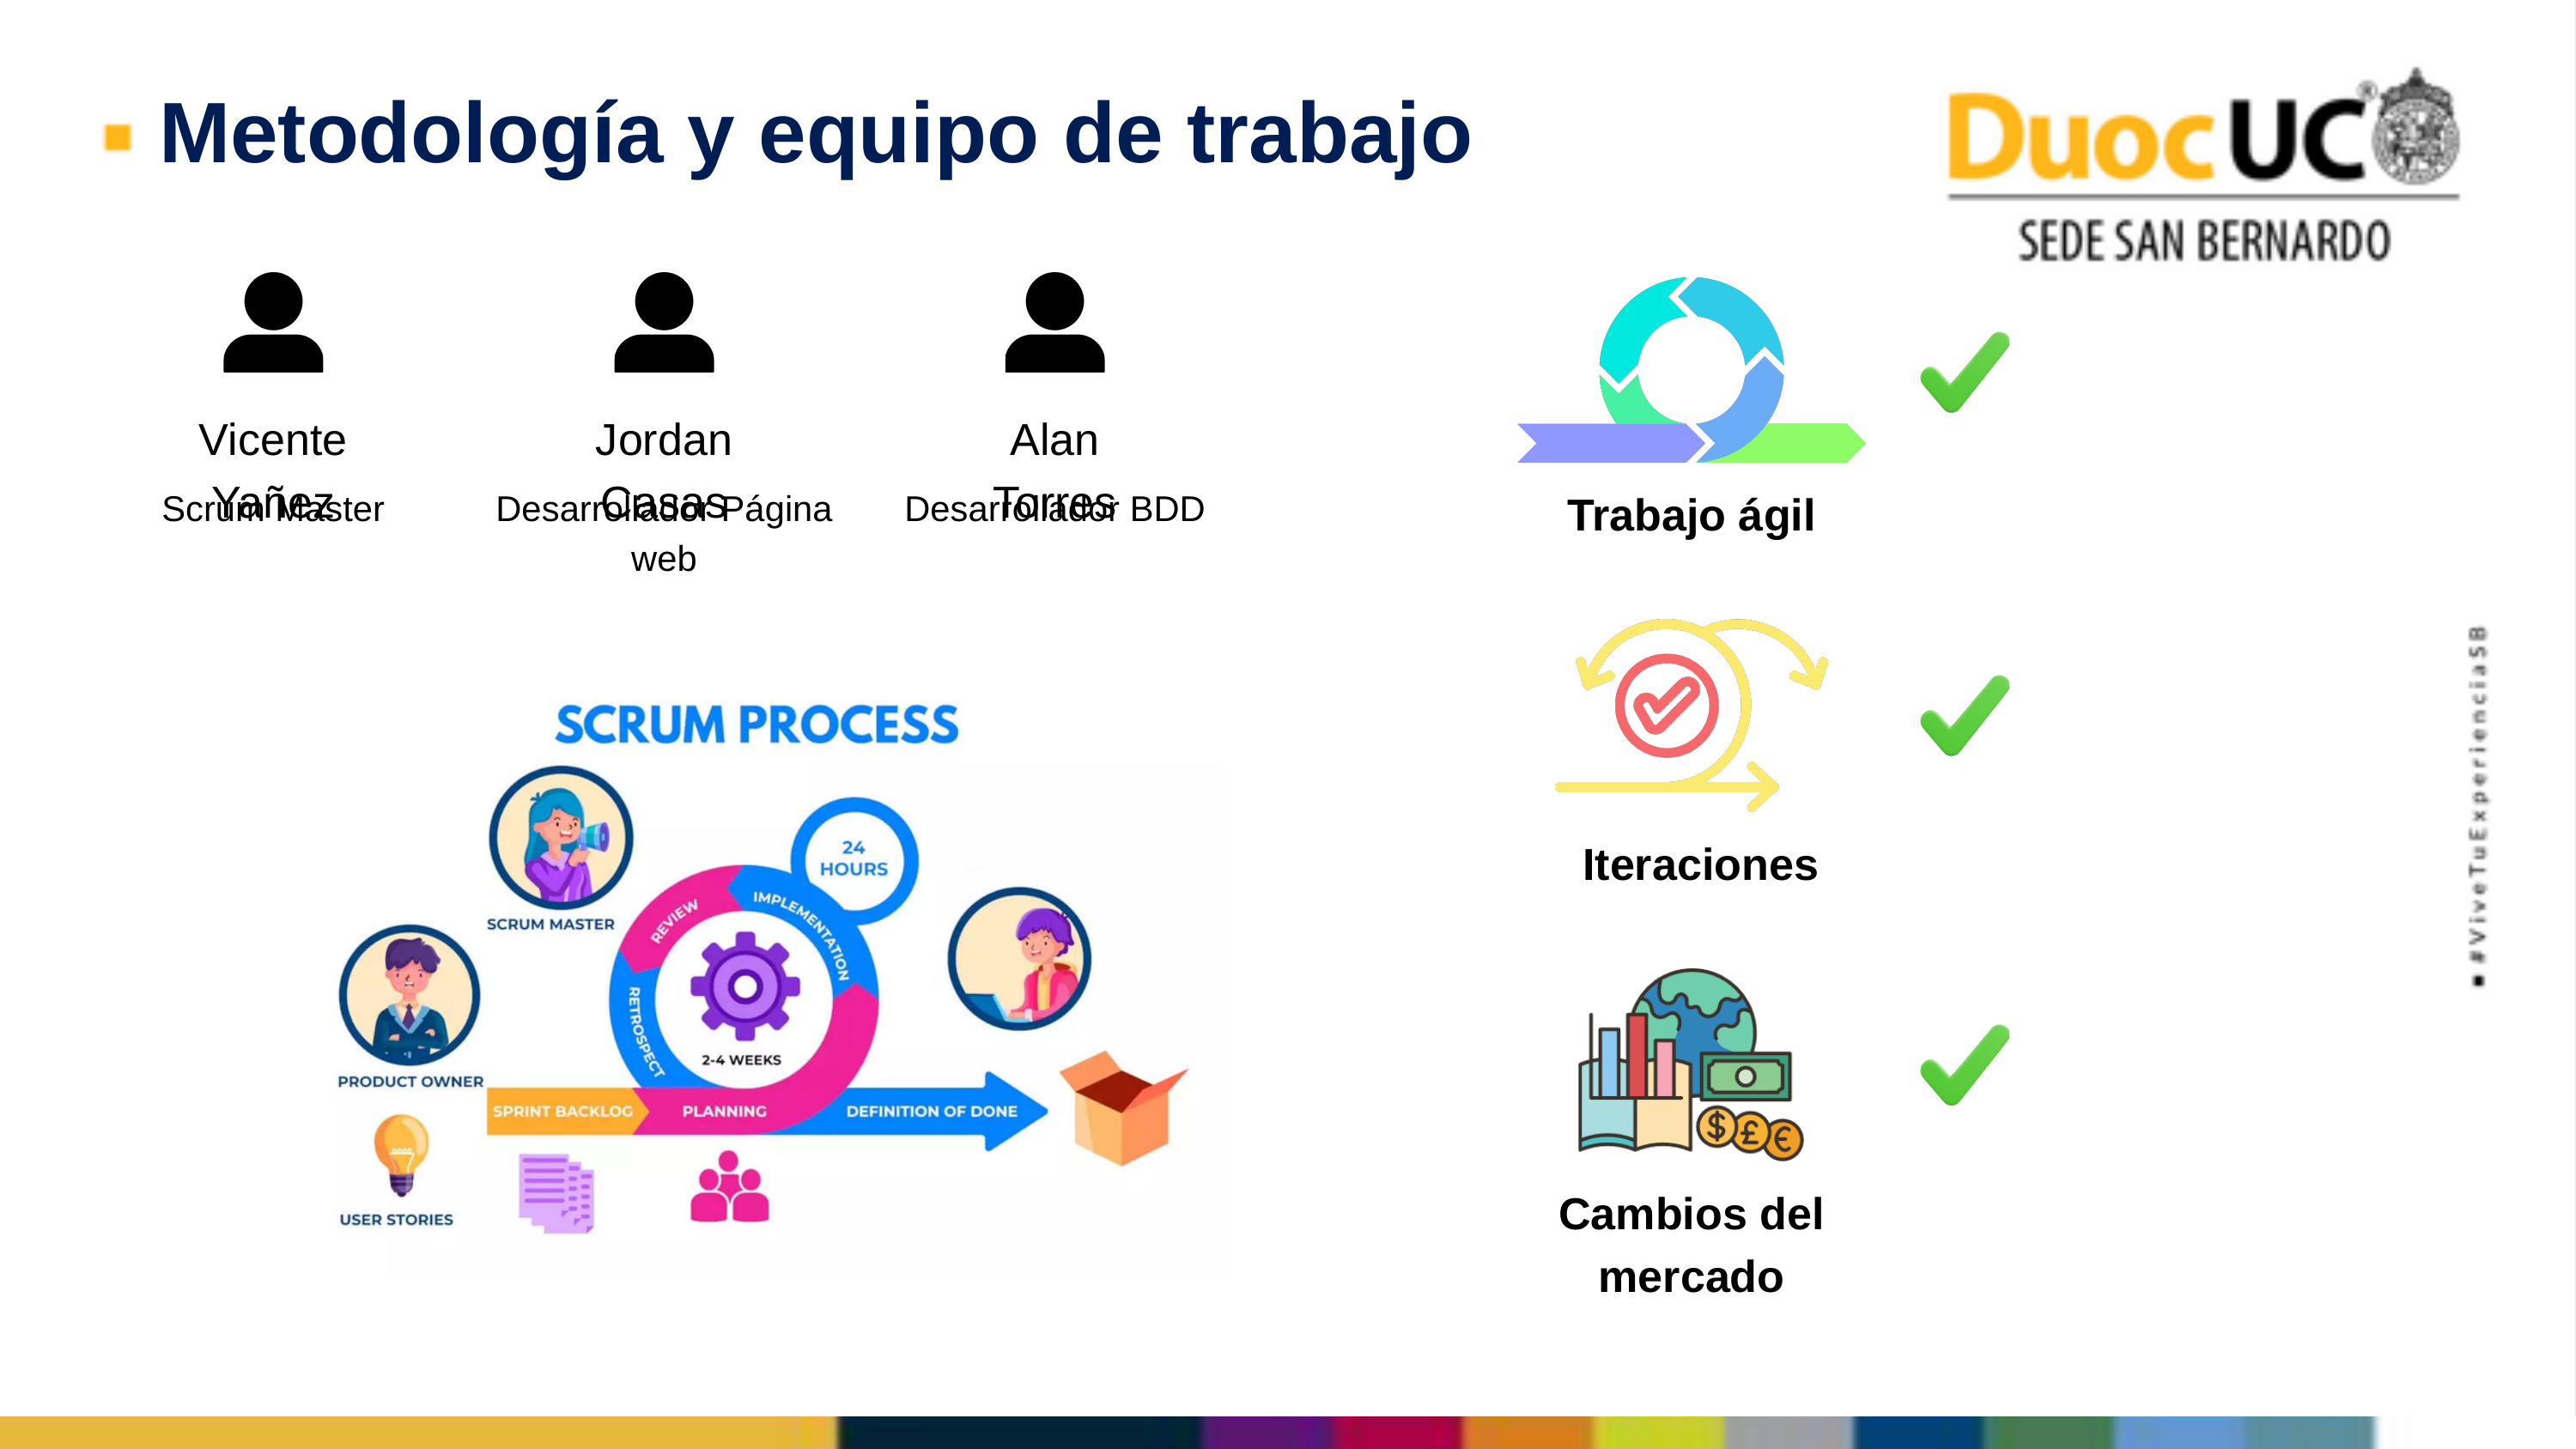

Metodología y equipo de trabajo

Vicente Yañez
Jordan Casas
Alan Torres
Trabajo ágil
Scrum Master
Desarrollador Página web
Desarrollador BDD

Iteraciones

Cambios del mercado